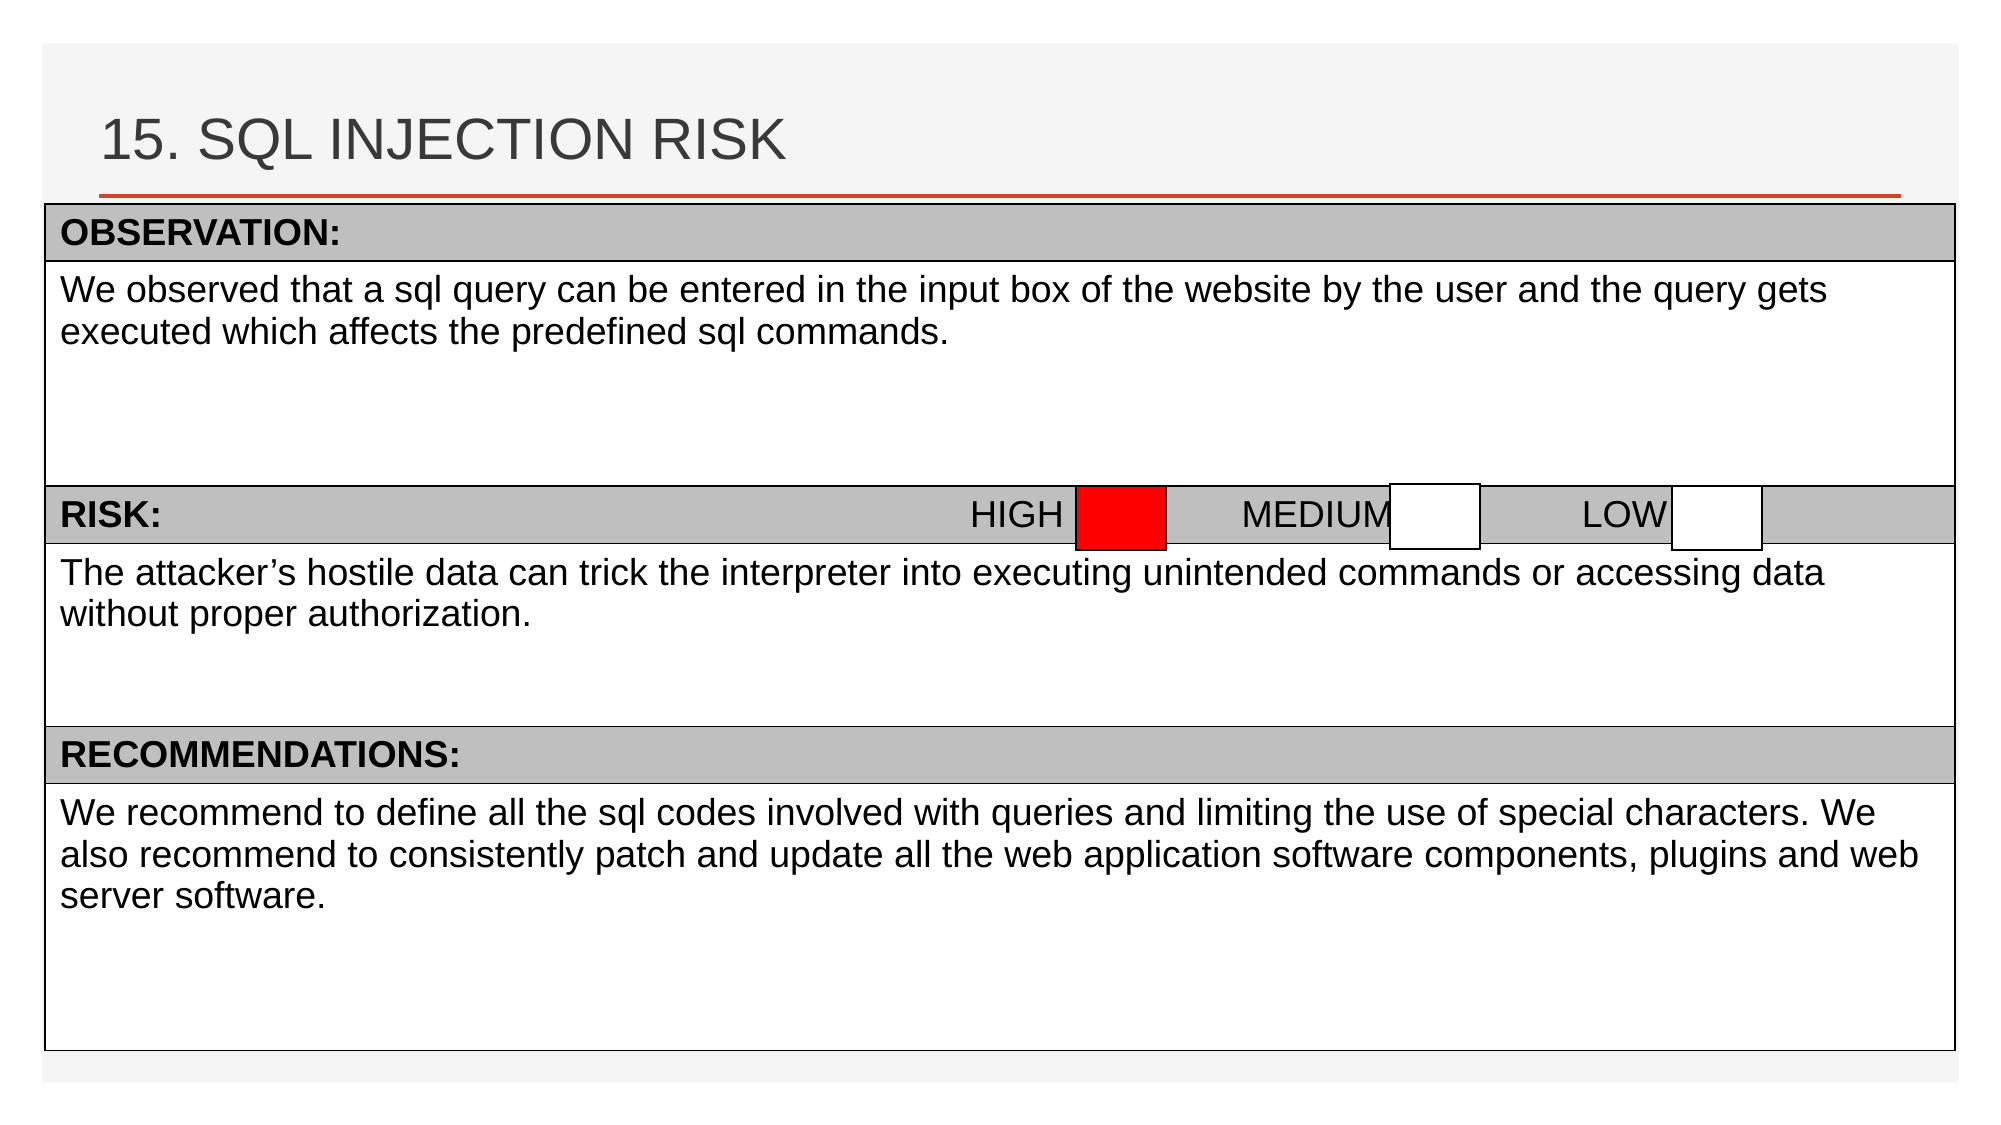

# 15. SQL INJECTION RISK
| OBSERVATION: |
| --- |
| We observed that a sql query can be entered in the input box of the website by the user and the query gets executed which affects the predefined sql commands. |
| RISK: HIGH MEDIUM LOW |
| The attacker’s hostile data can trick the interpreter into executing unintended commands or accessing data without proper authorization. |
| RECOMMENDATIONS: |
| We recommend to define all the sql codes involved with queries and limiting the use of special characters. We also recommend to consistently patch and update all the web application software components, plugins and web server software. |